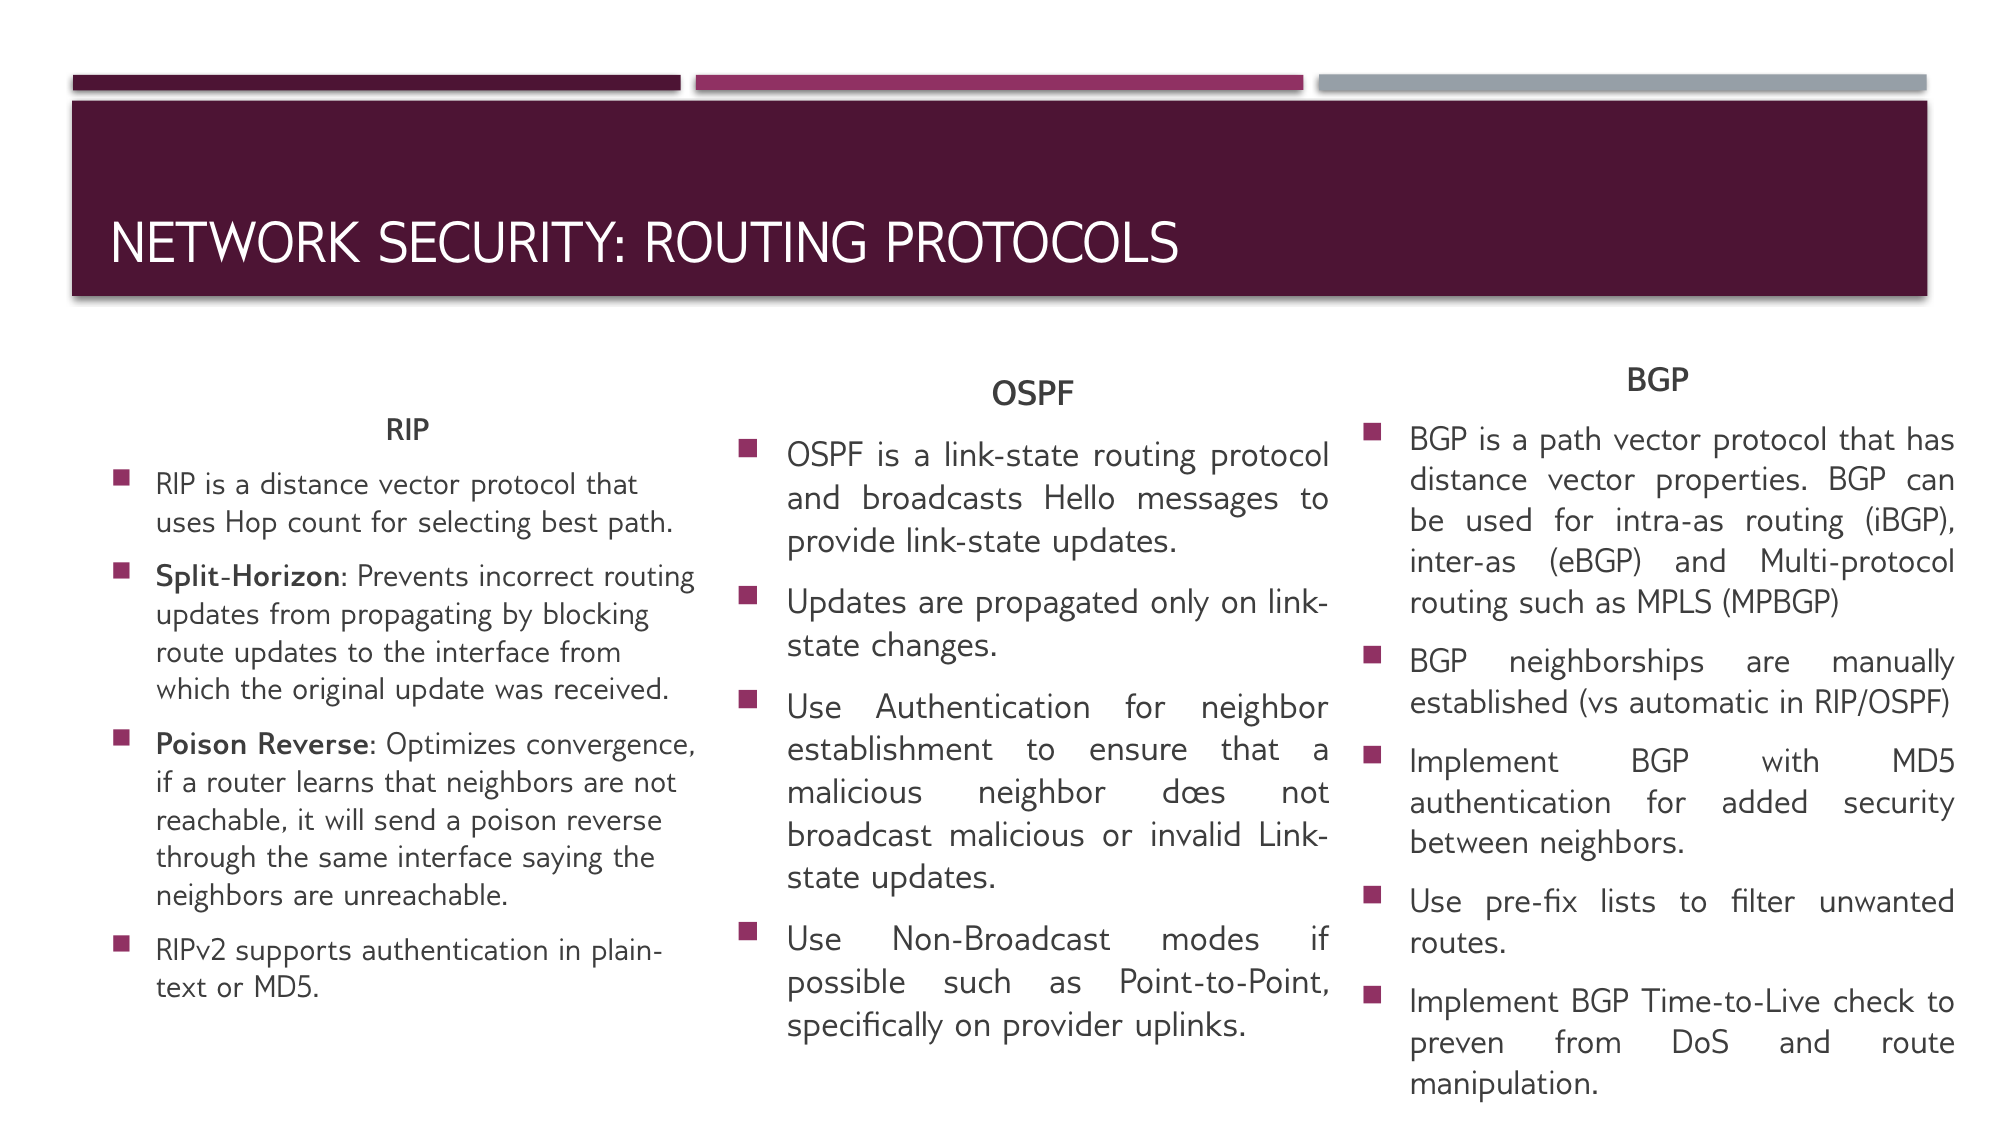

# Network security: routing protocols
BGP
BGP is a path vector protocol that has distance vector properties. BGP can be used for intra-as routing (iBGP), inter-as (eBGP) and Multi-protocol routing such as MPLS (MPBGP)
BGP neighborships are manually established (vs automatic in RIP/OSPF)
Implement BGP with MD5 authentication for added security between neighbors.
Use pre-fix lists to filter unwanted routes.
Implement BGP Time-to-Live check to preven from DoS and route manipulation.
RIP
RIP is a distance vector protocol that uses Hop count for selecting best path.
Split-Horizon: Prevents incorrect routing updates from propagating by blocking route updates to the interface from which the original update was received.
Poison Reverse: Optimizes convergence, if a router learns that neighbors are not reachable, it will send a poison reverse through the same interface saying the neighbors are unreachable.
RIPv2 supports authentication in plain-text or MD5.
OSPF
OSPF is a link-state routing protocol and broadcasts Hello messages to provide link-state updates.
Updates are propagated only on link-state changes.
Use Authentication for neighbor establishment to ensure that a malicious neighbor does not broadcast malicious or invalid Link-state updates.
Use Non-Broadcast modes if possible such as Point-to-Point, specifically on provider uplinks.